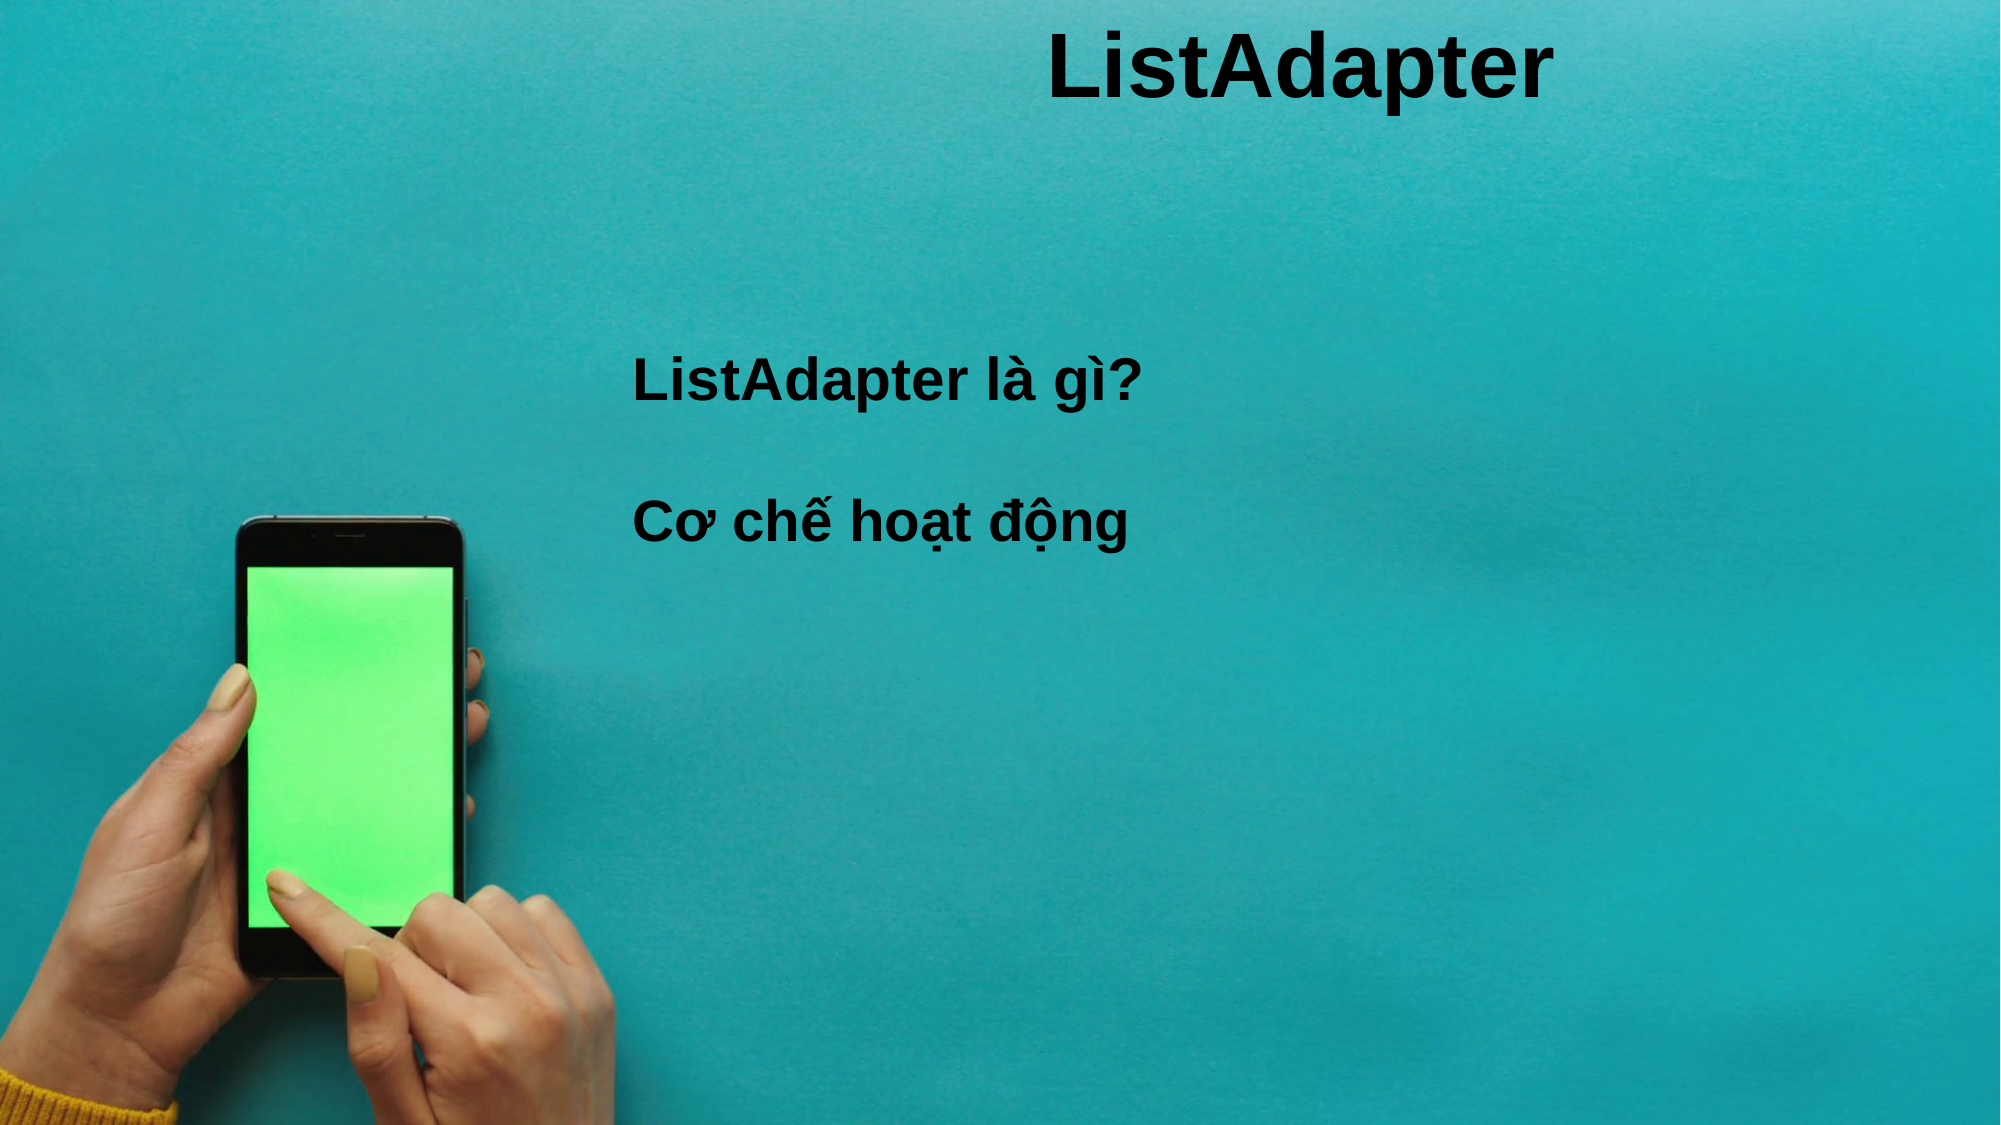

# ListAdapter
ListAdapter là gì?

Cơ chế hoạt động